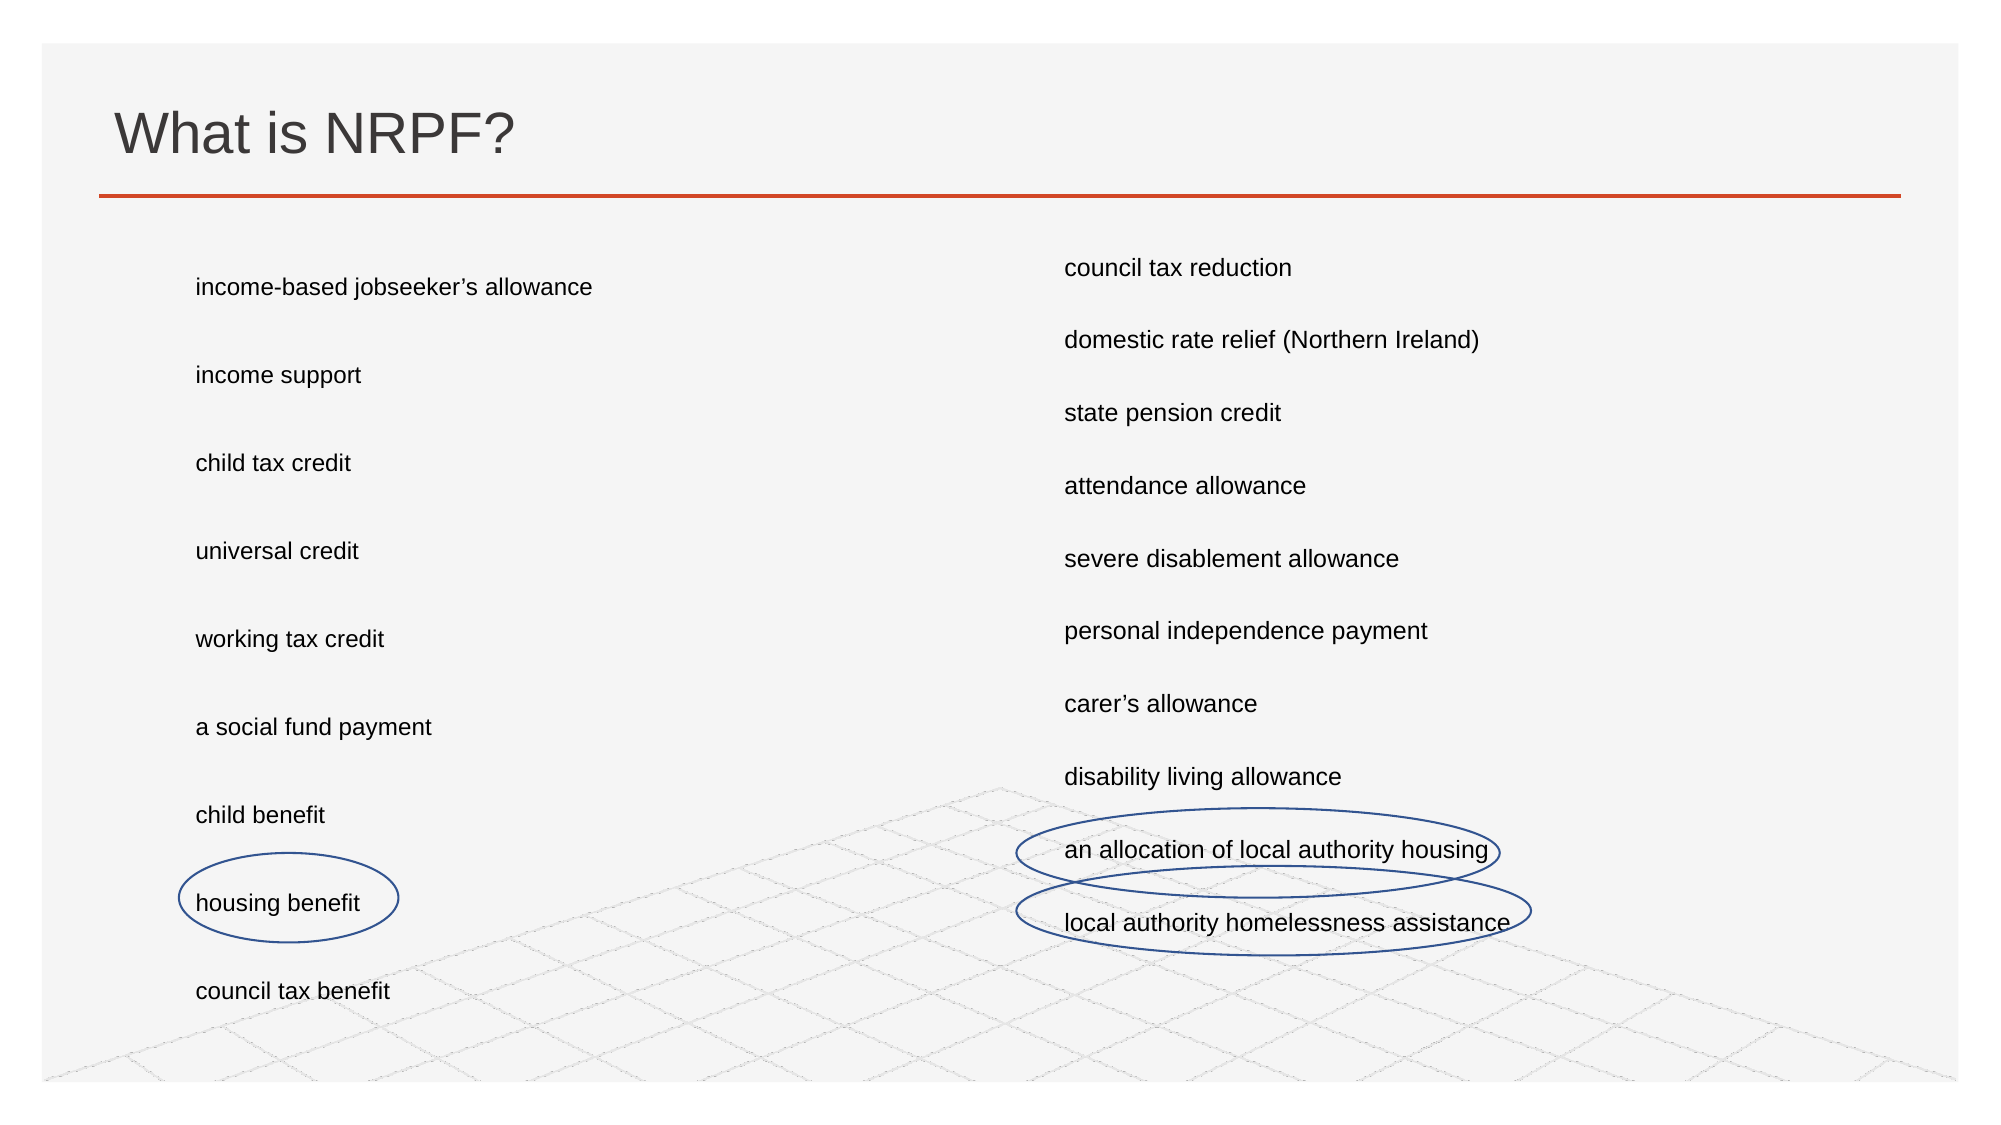

# What is NRPF?
income-based jobseeker’s allowance
income support
child tax credit
universal credit
working tax credit
a social fund payment
child benefit
housing benefit
council tax benefit
council tax reduction
domestic rate relief (Northern Ireland)
state pension credit
attendance allowance
severe disablement allowance
personal independence payment
carer’s allowance
disability living allowance
an allocation of local authority housing
local authority homelessness assistance